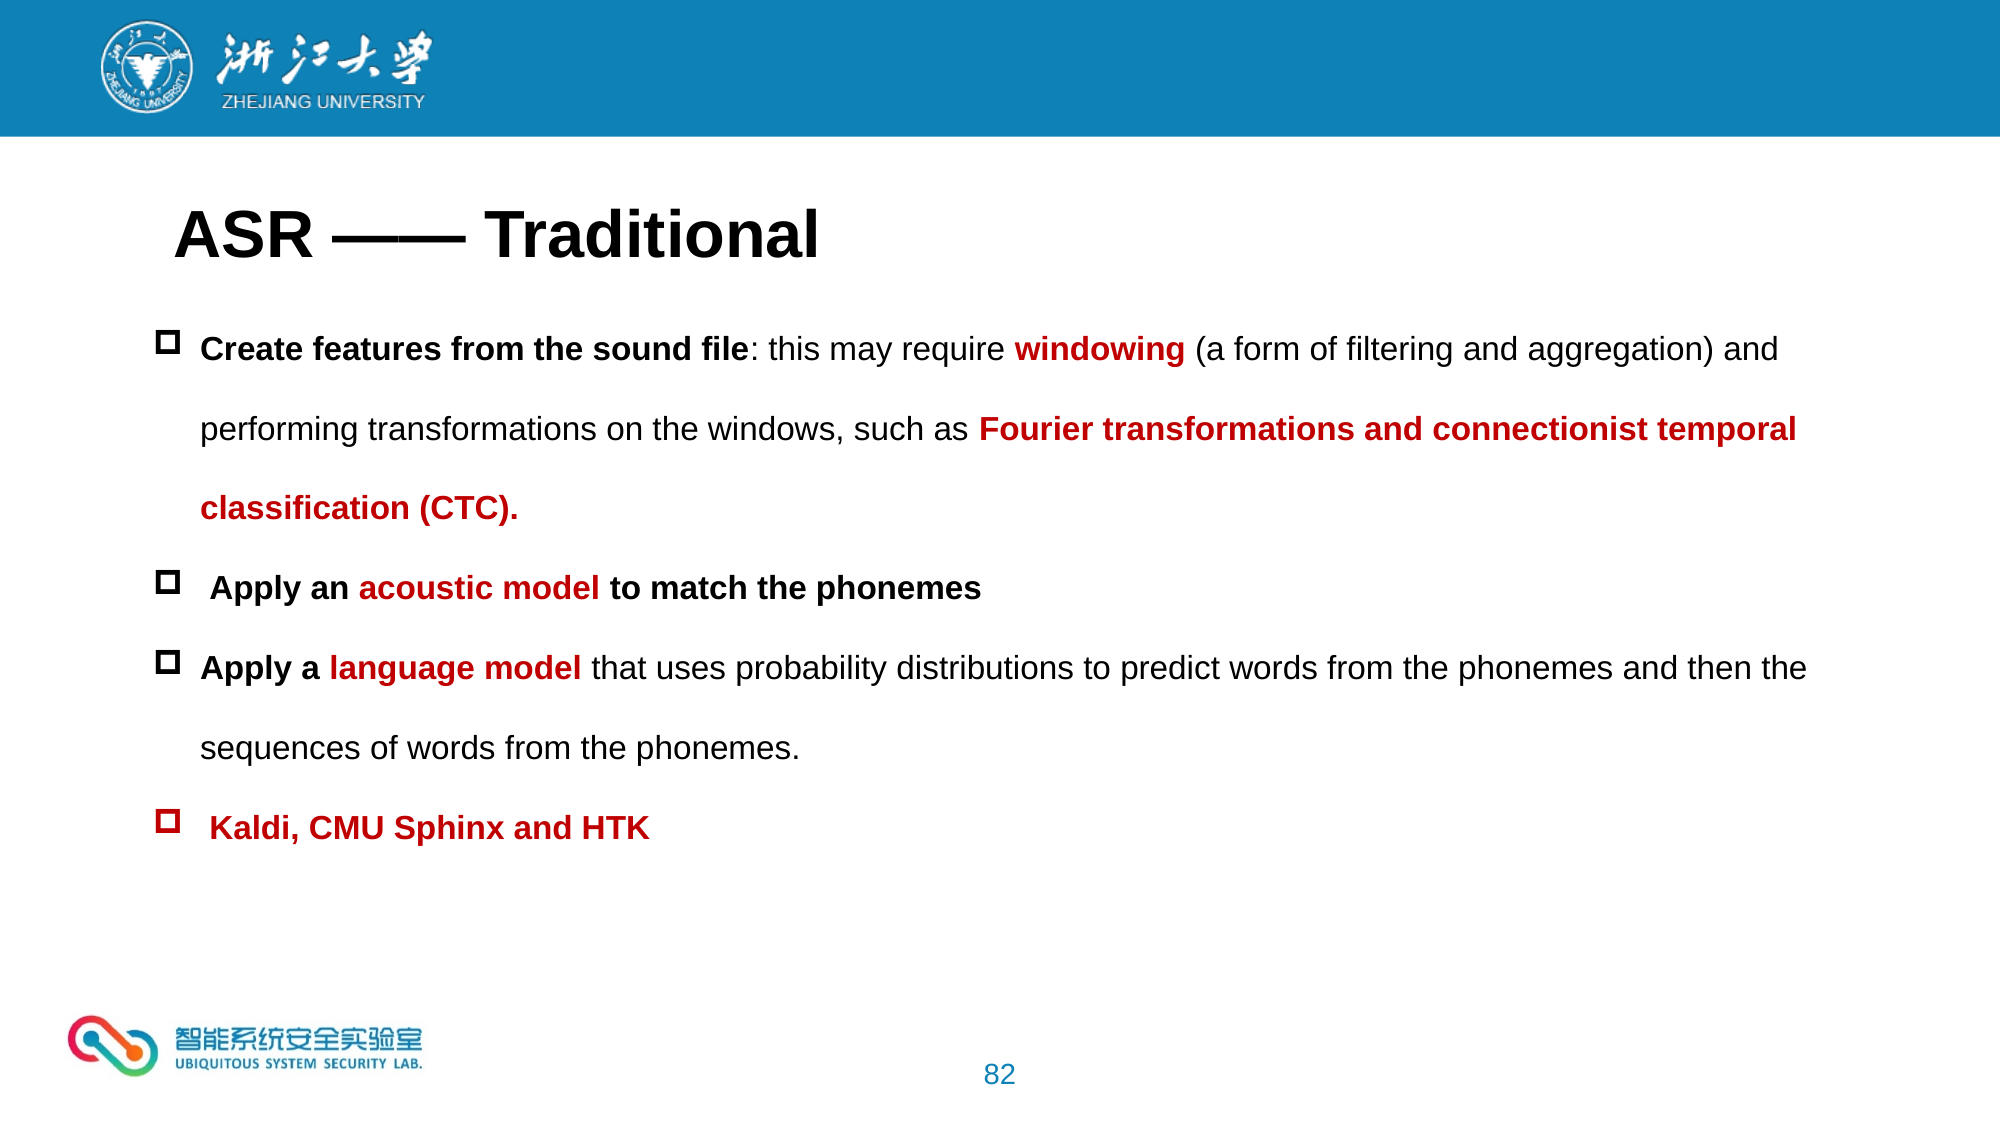

ASR —— Traditional
Create features from the sound file: this may require windowing (a form of filtering and aggregation) and performing transformations on the windows, such as Fourier transformations and connectionist temporal classification (CTC).
 Apply an acoustic model to match the phonemes
Apply a language model that uses probability distributions to predict words from the phonemes and then the sequences of words from the phonemes.
 Kaldi, CMU Sphinx and HTK